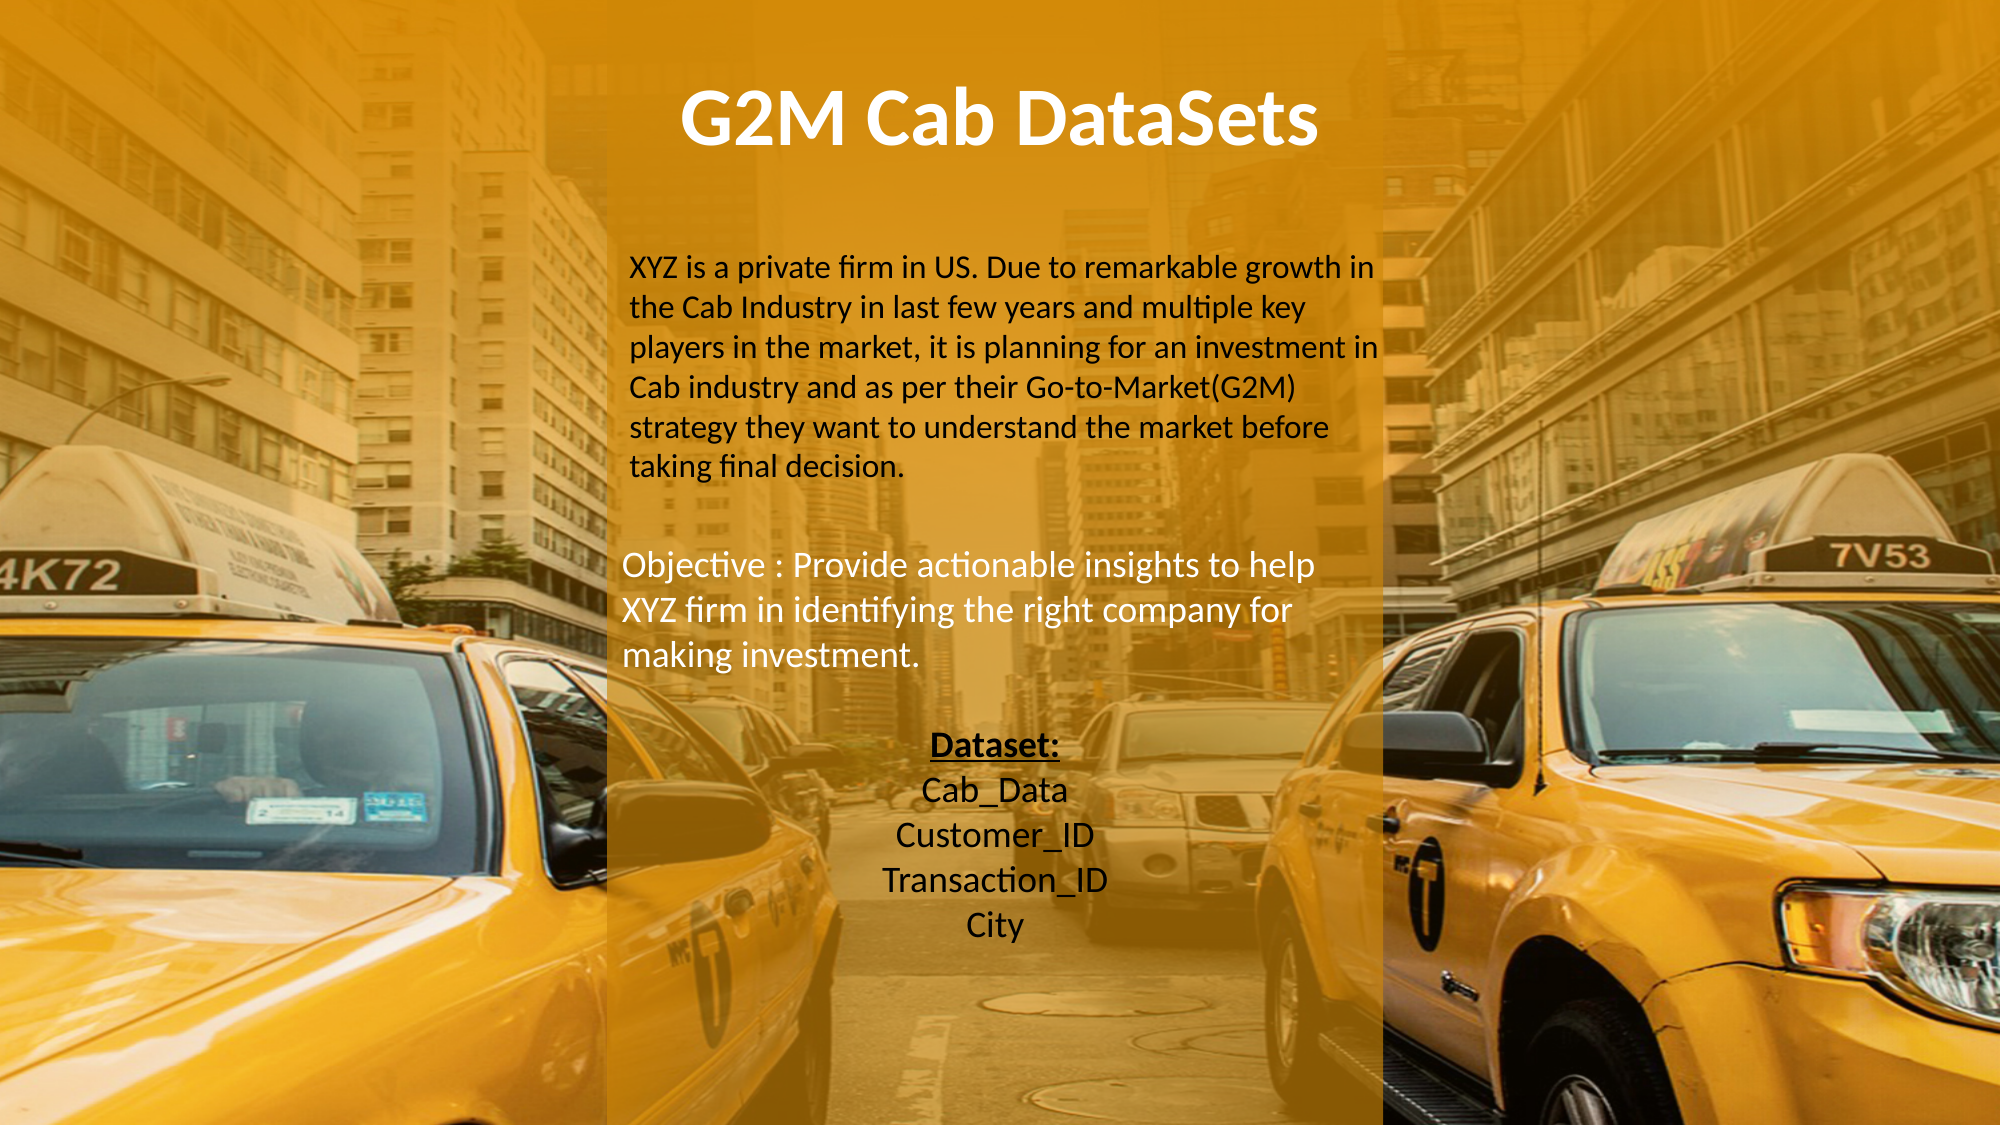

Objective : Provide actionable insights to help XYZ firm in identifying the right company for making investment.

Dataset:
Cab_Data
Customer_ID
Transaction_ID
City

G2M Cab DataSets

XYZ is a private firm in US. Due to remarkable growth in the Cab Industry in last few years and multiple key players in the market, it is planning for an investment in Cab industry and as per their Go-to-Market(G2M) strategy they want to understand the market before taking final decision.